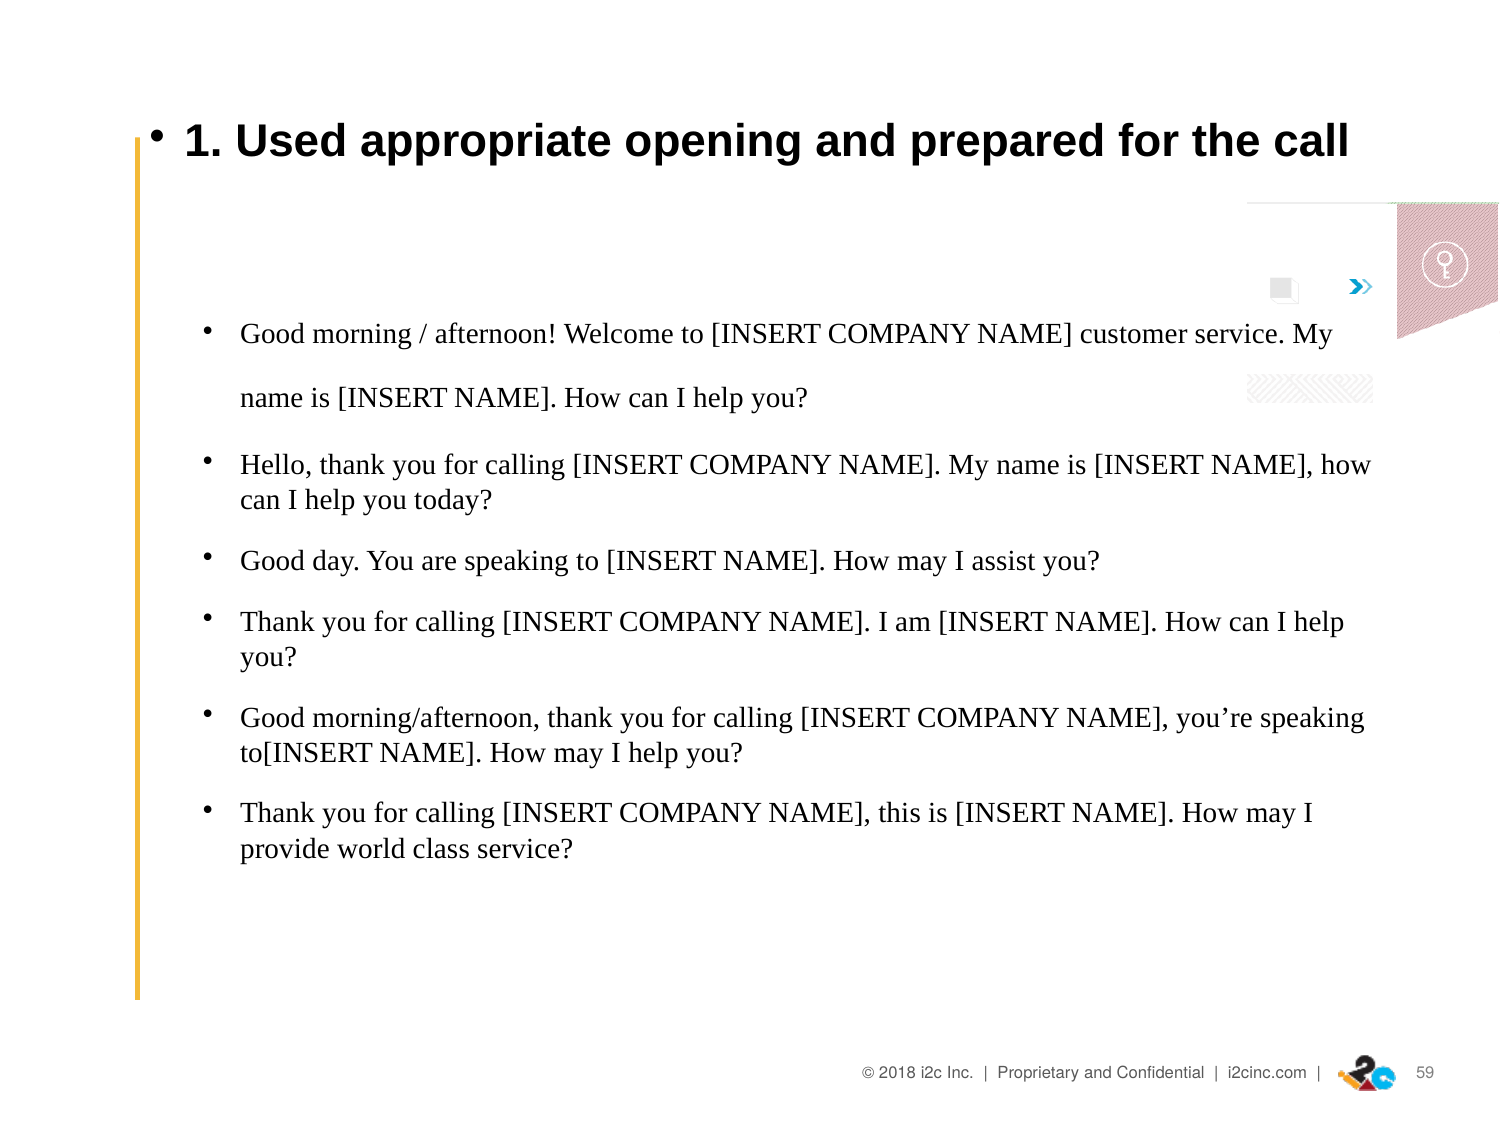

1. Used appropriate opening and prepared for the call
Good morning / afternoon! Welcome to [INSERT COMPANY NAME] customer service. My name is [INSERT NAME]. How can I help you?
Hello, thank you for calling [INSERT COMPANY NAME]. My name is [INSERT NAME], how can I help you today?
Good day. You are speaking to [INSERT NAME]. How may I assist you?
Thank you for calling [INSERT COMPANY NAME]. I am [INSERT NAME]. How can I help you?
Good morning/afternoon, thank you for calling [INSERT COMPANY NAME], you’re speaking to[INSERT NAME]. How may I help you?
Thank you for calling [INSERT COMPANY NAME], this is [INSERT NAME]. How may I provide world class service?